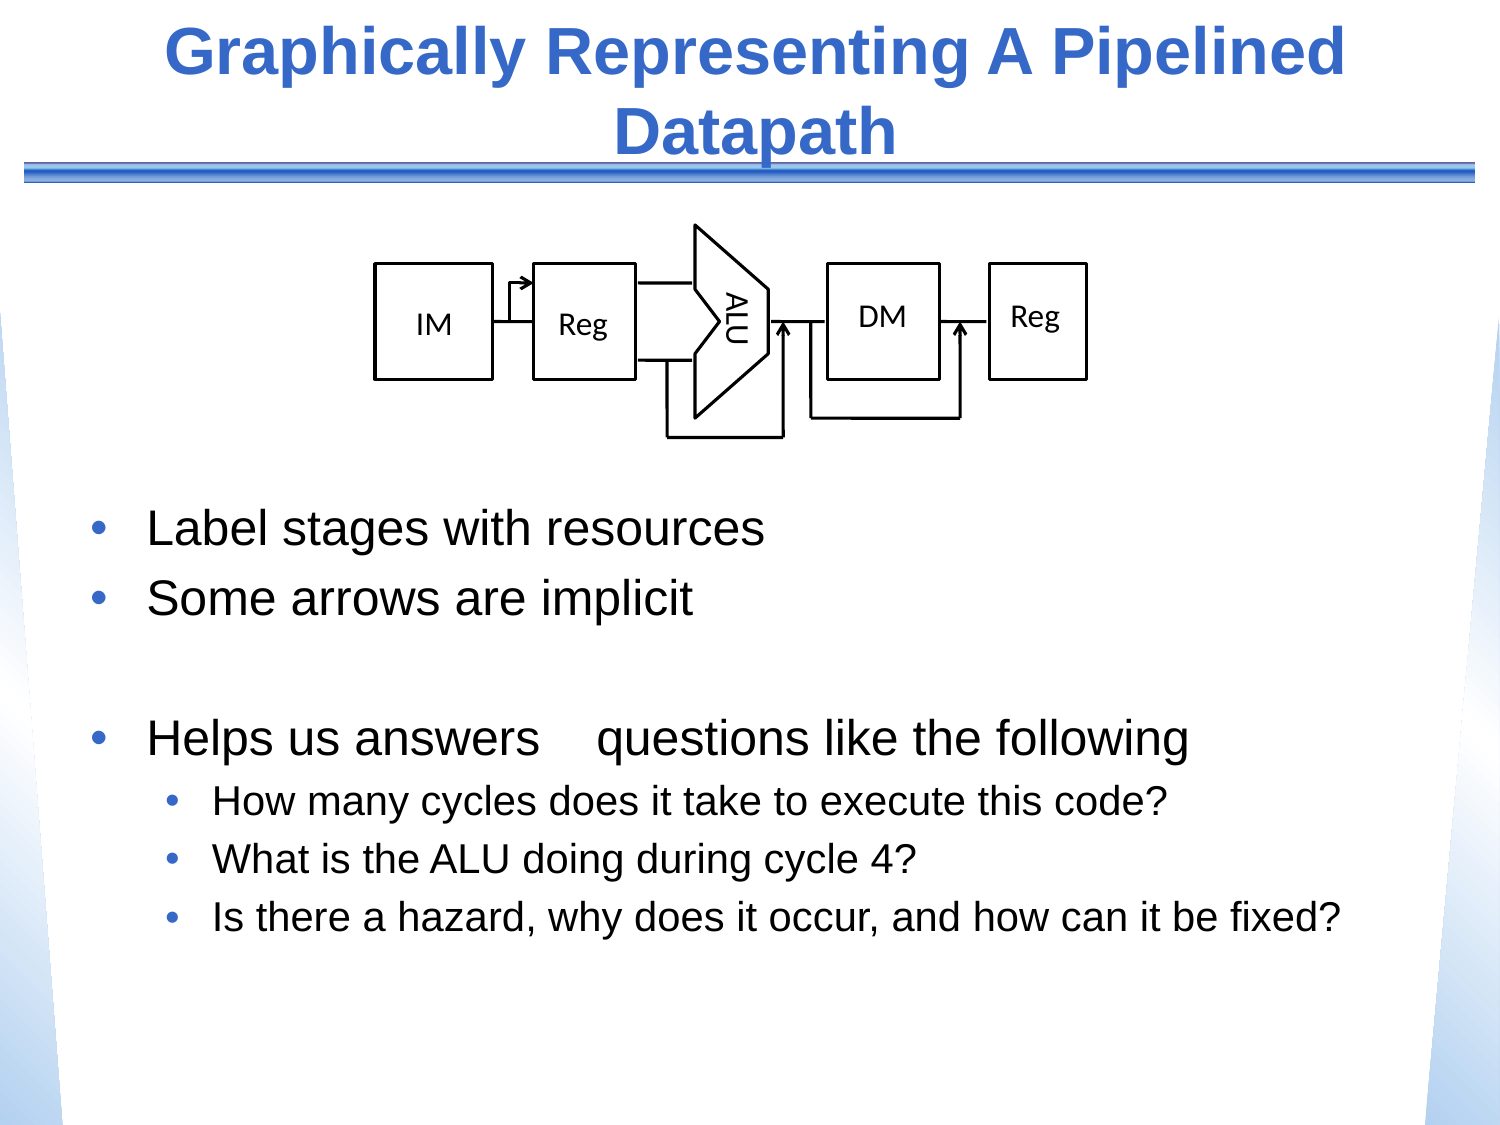

# Graphically Representing A Pipelined Datapath

ALU

IM

DM
Reg
Reg

Label stages with resources
Some arrows are implicit

Helps us answers 	questions like the following
How many cycles does it take to execute this code?
What is the ALU doing during cycle 4?
Is there a hazard, why does it occur, and how can it be fixed?